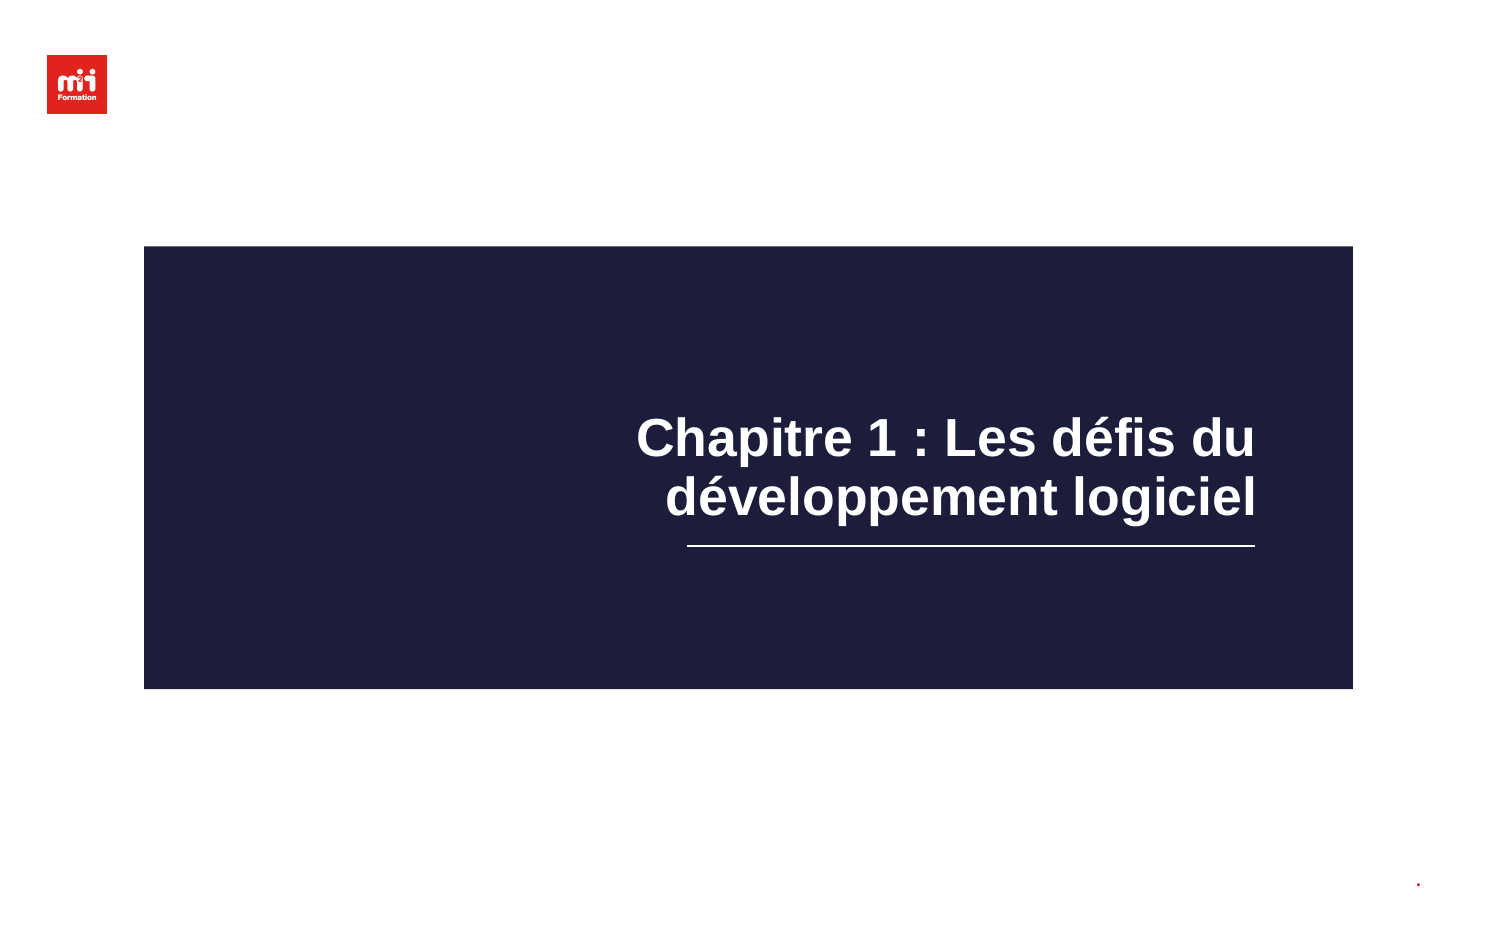

# Chapitre 1 : Les défis du développement logiciel